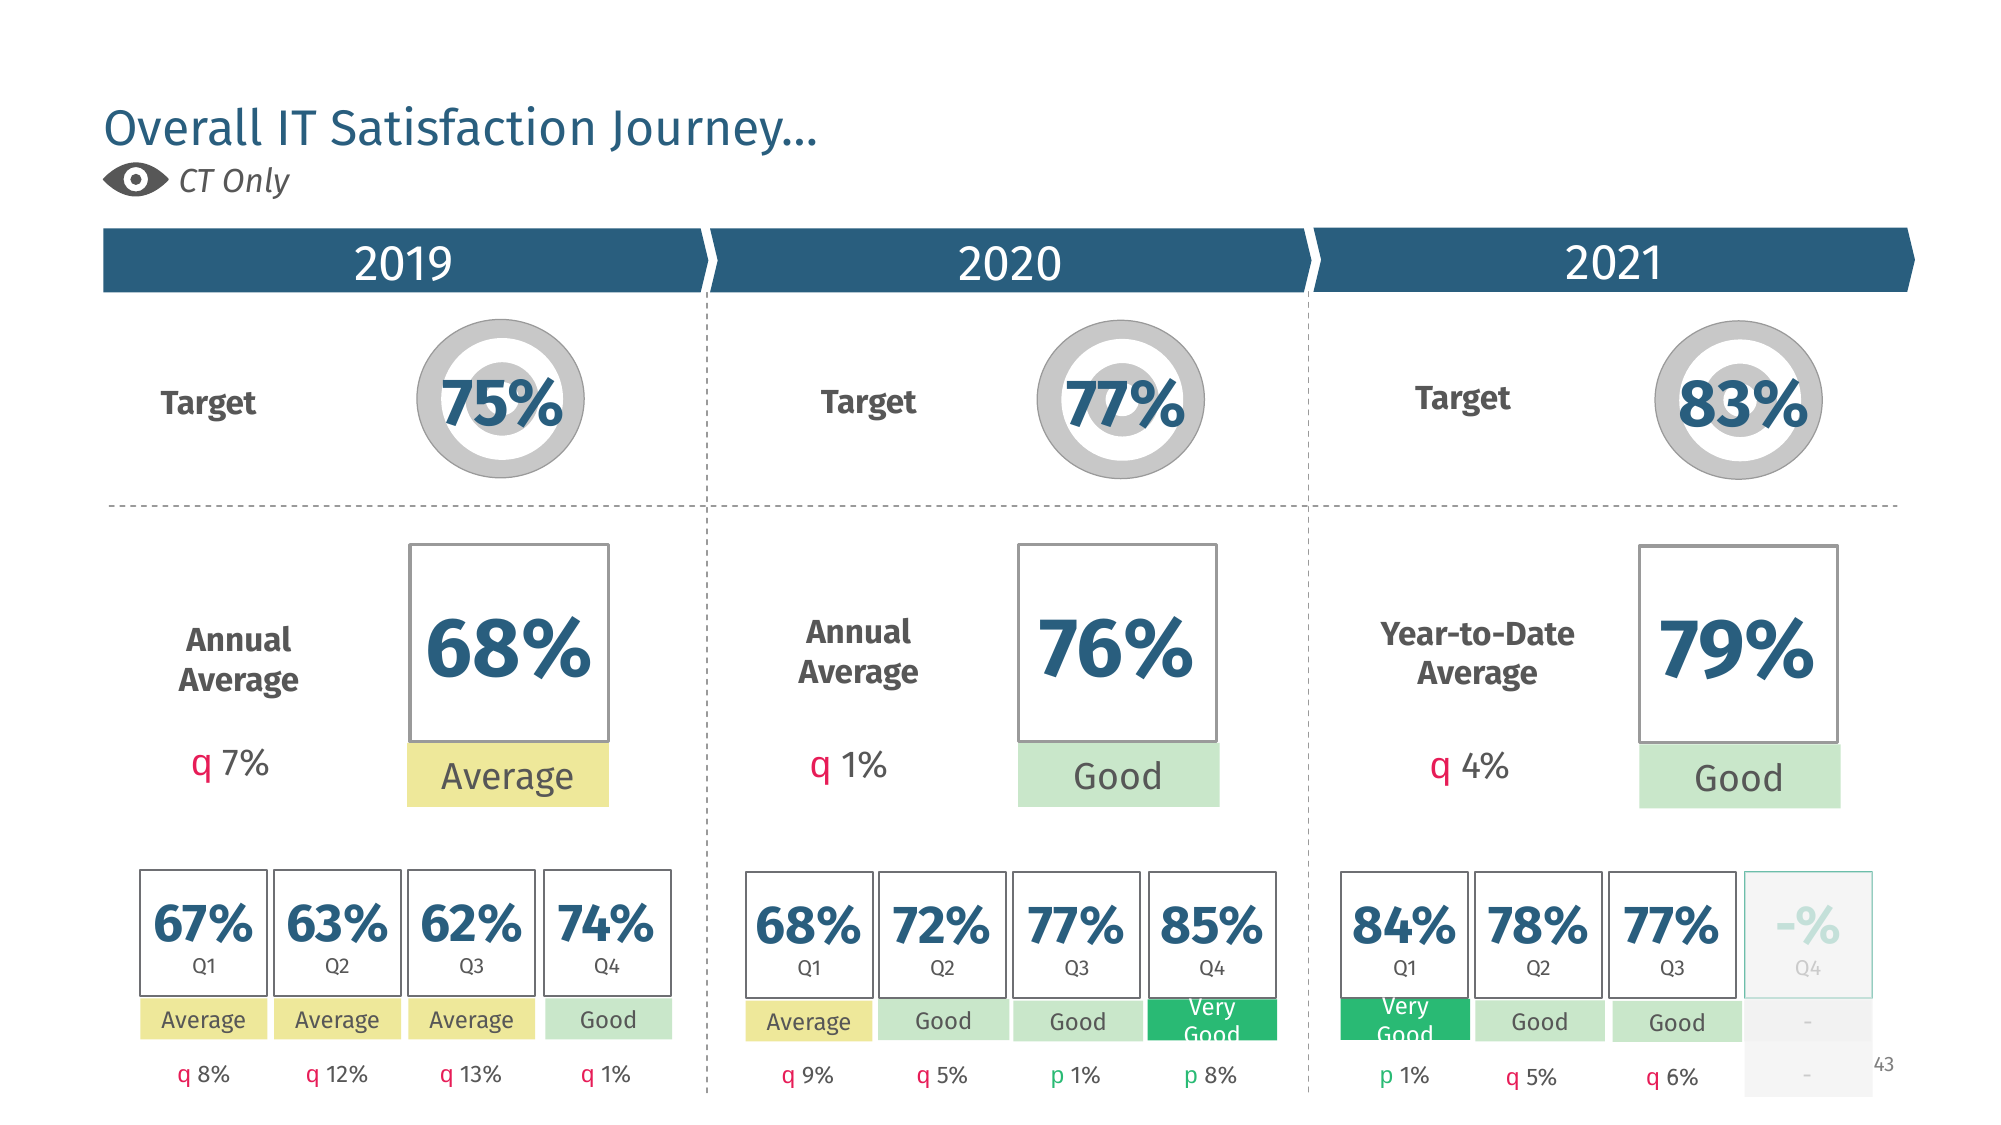

# Overall IT Satisfaction Journey…

CT Only
2021
2020
2019

75%
77%
83%
Target
Target
Target
68%
76%
79%
Annual Average
Year-to-Date Average
Annual Average
q 7%

q 1%

q 4%

Average
Good
Good
67%
Q1
63%
Q2
62%
Q3
74%
Q4
68%
Q1
72%
Q2
77%
Q3
85%
Q4
84%
Q1
78%
Q2
77%
Q3

-%
Q4
Average
Average
Average
Good
Very Good
Good
Very Good
Good
-
Good
Average
Good
q 8%
q 12%
q 13%
q 1%
q 9%
q 5%
p 1%
p 8%
p 1%
-
-
q 5%
q 6%